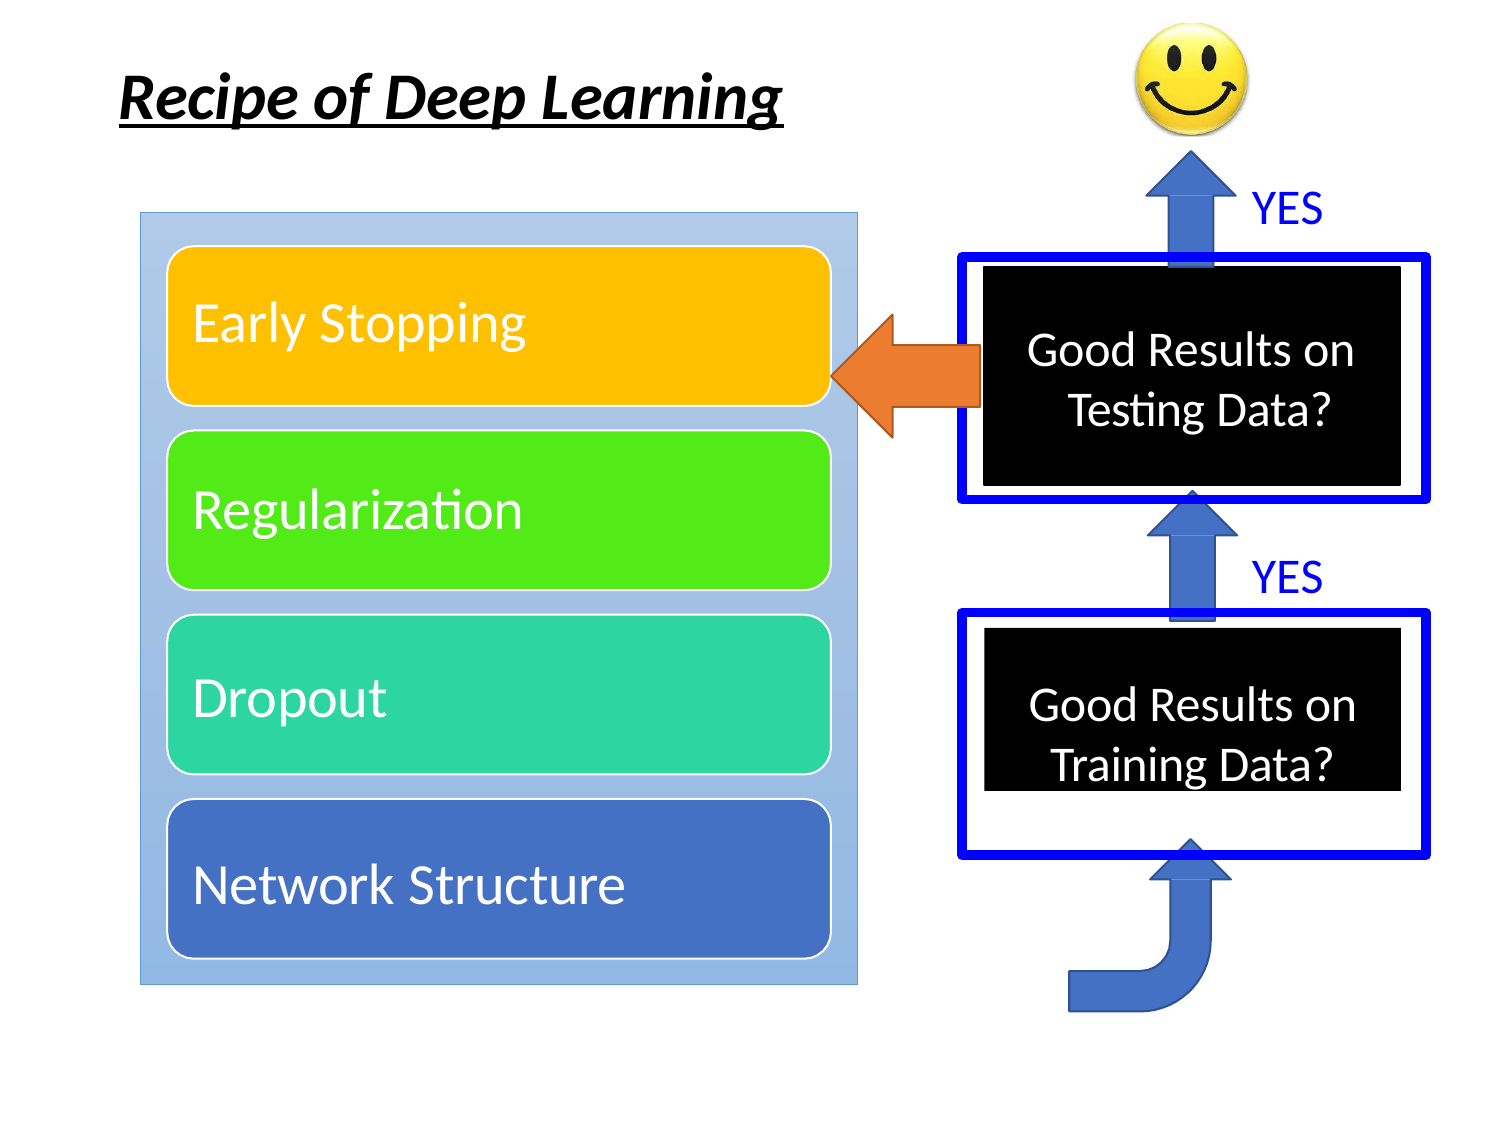

# Recipe of Deep Learning

YES

Good Results on  Testing Data?

YES

Early Stopping

Regularization

Dropout

Network Structure

Good Results on
Training Data?